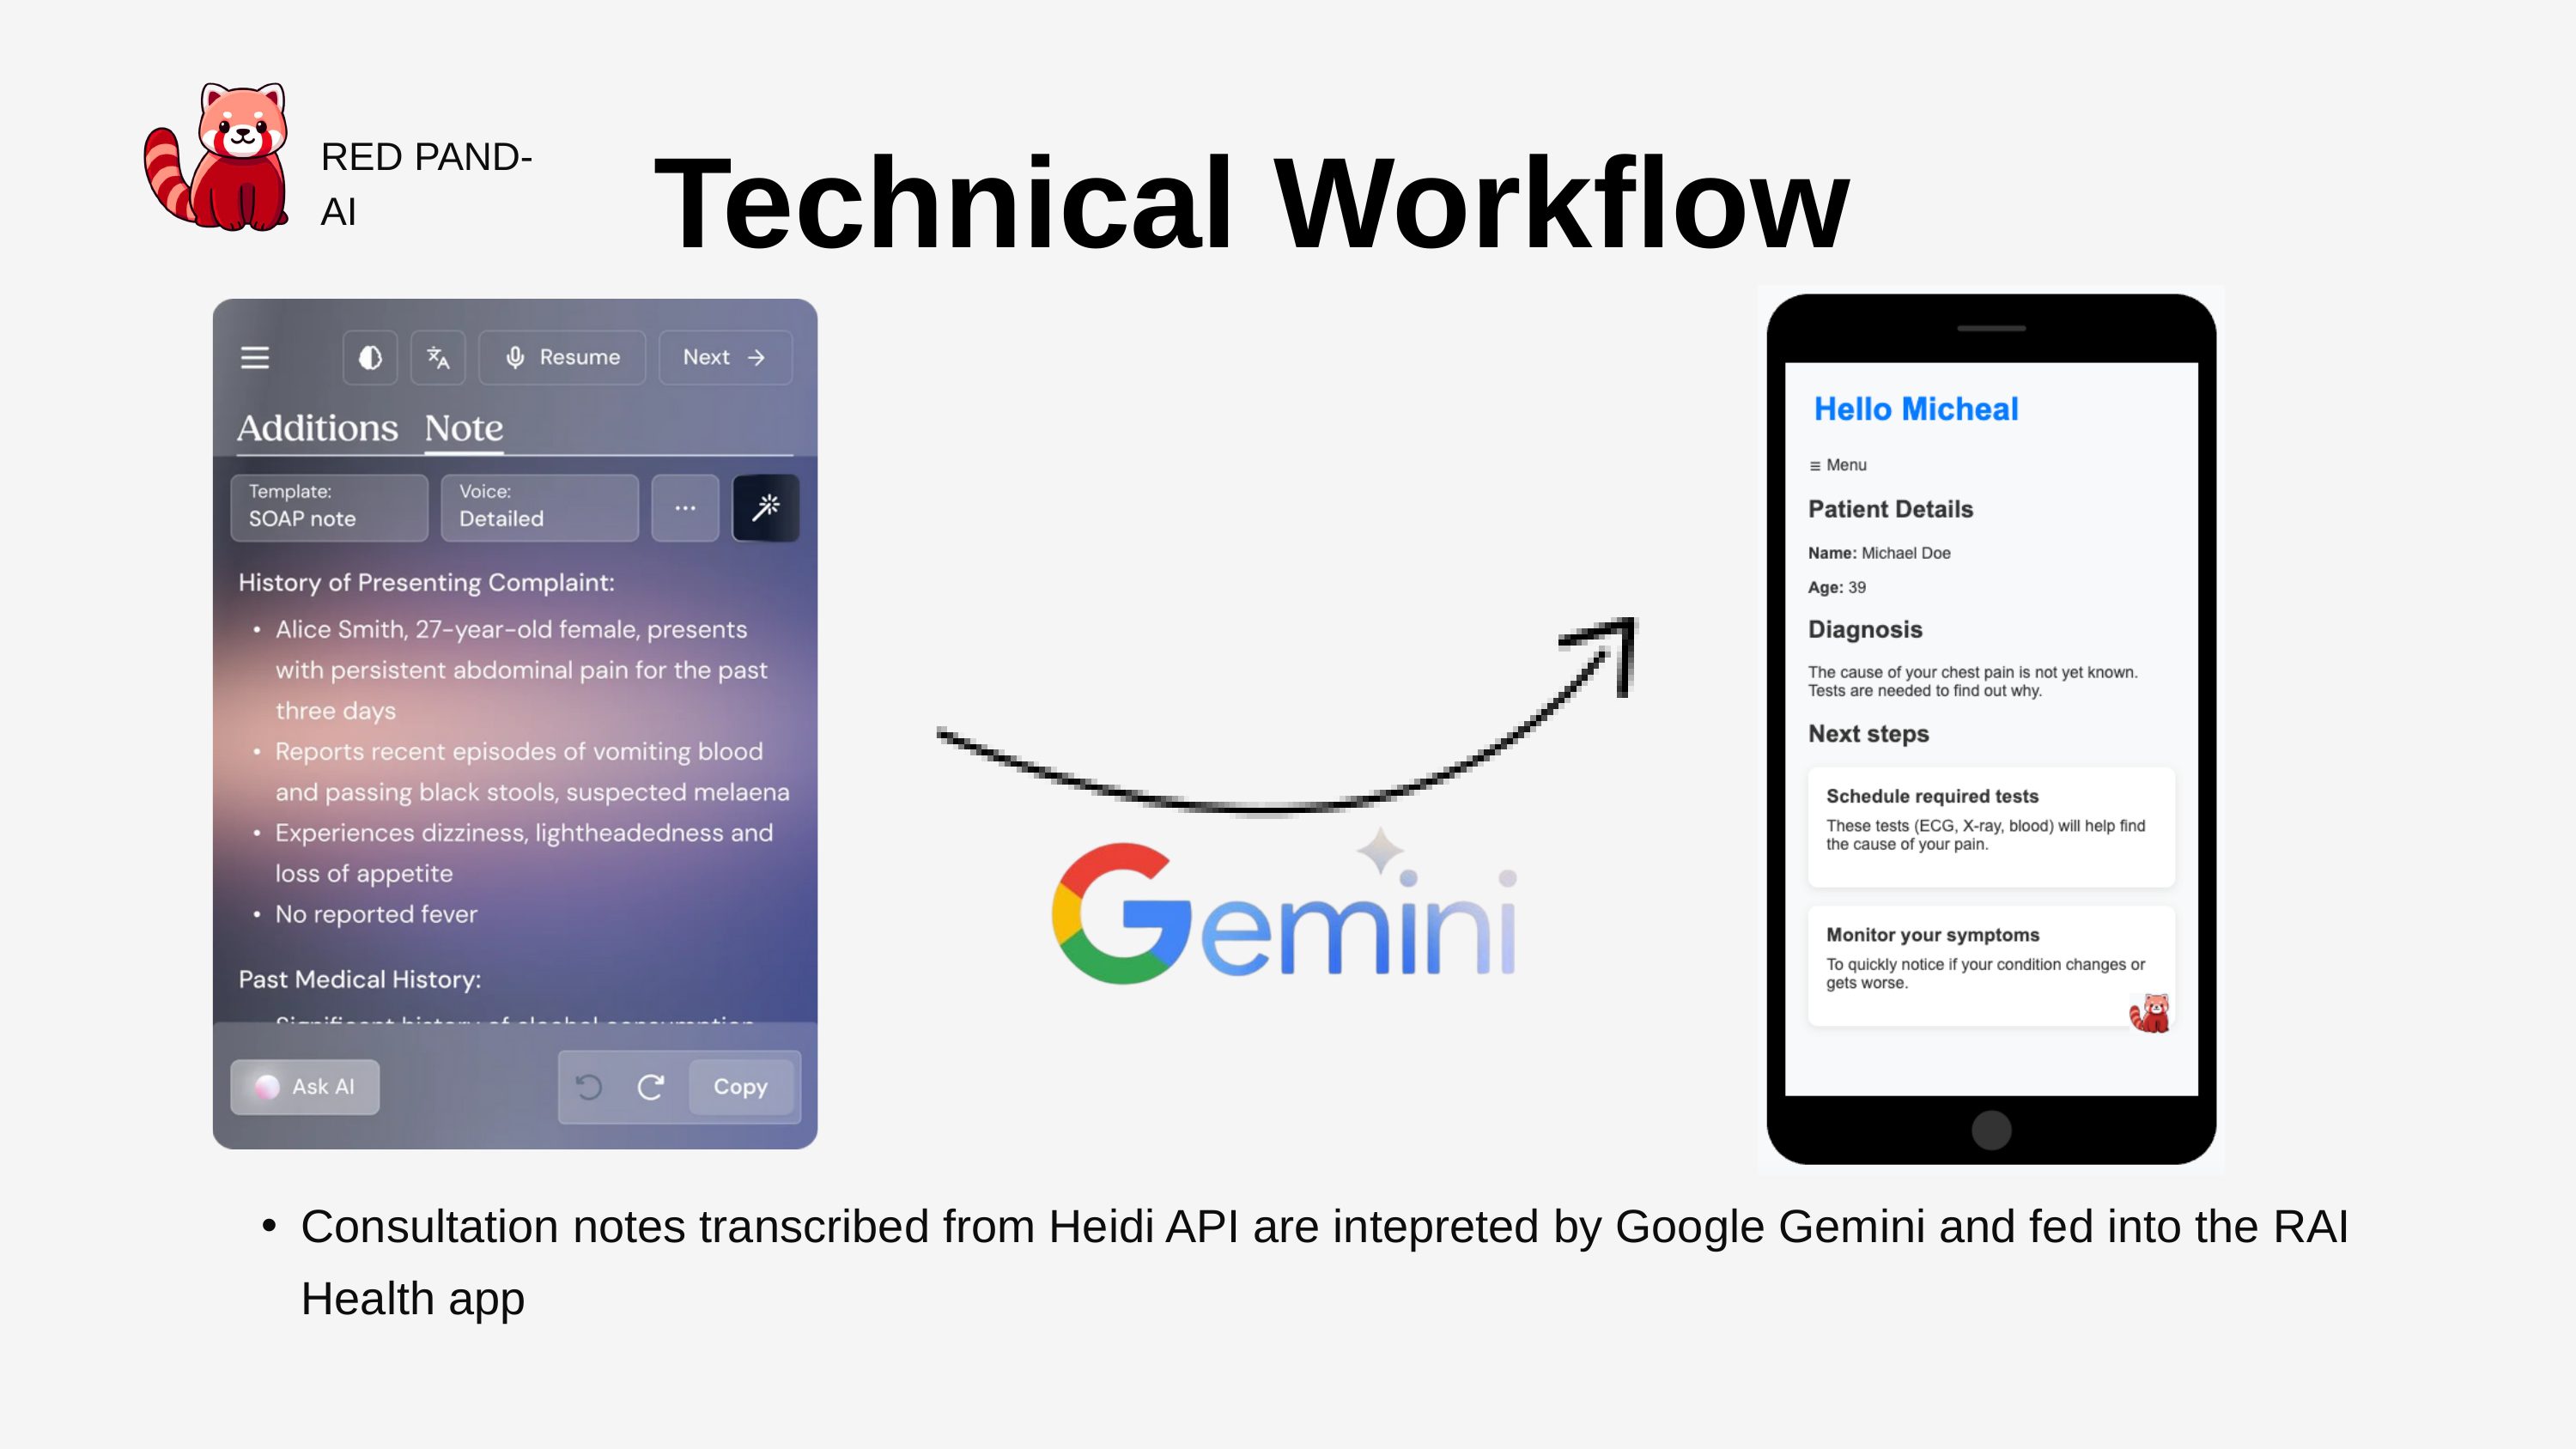

RED PAND-AI
Technical Workflow

Consultation notes transcribed from Heidi API are intepreted by Google Gemini and fed into the RAI Health app